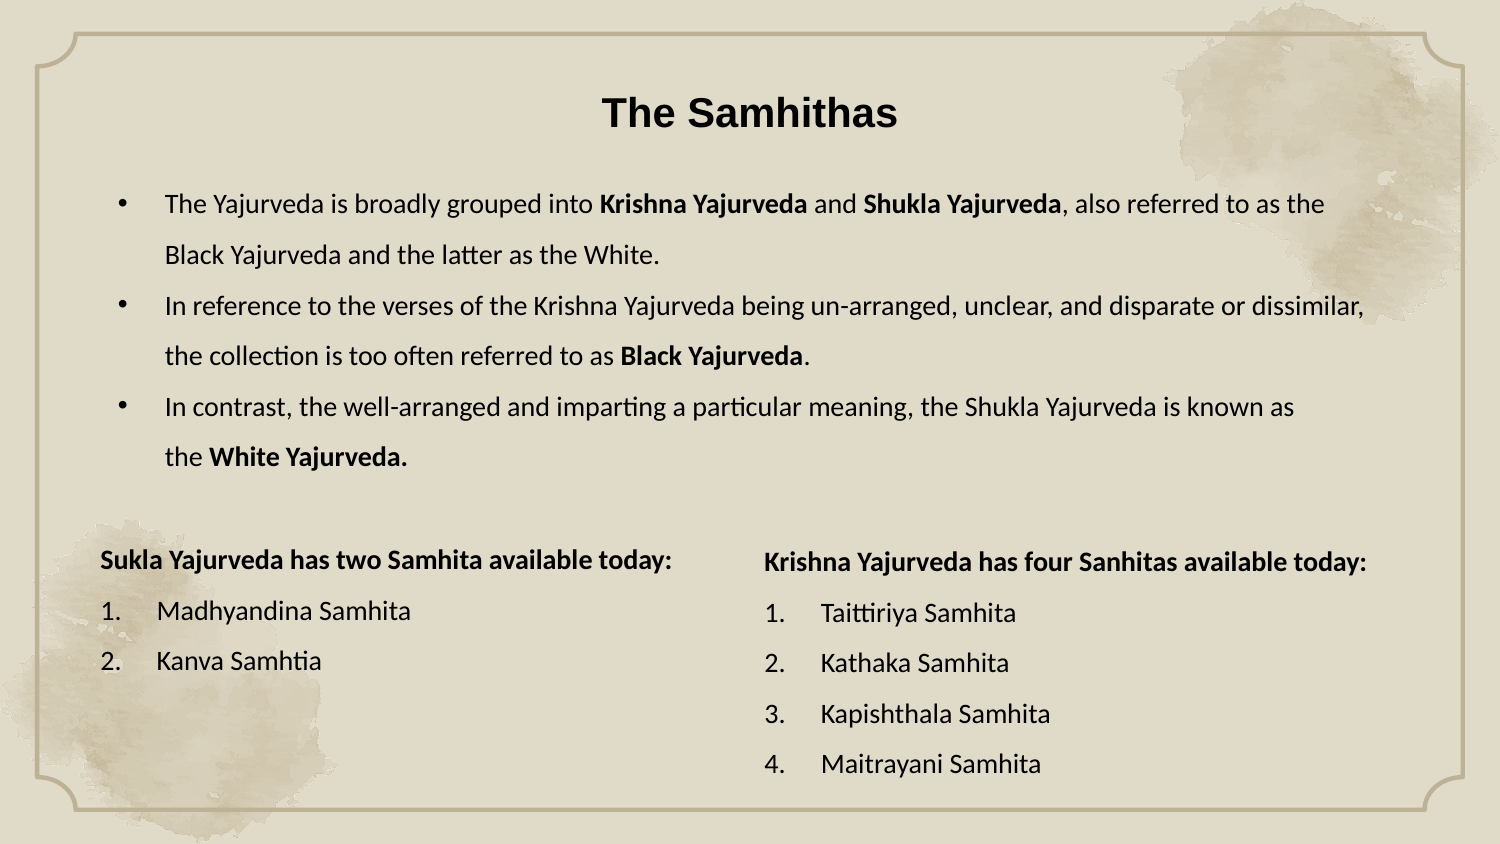

# The Samhithas

The Yajurveda is broadly grouped into Krishna Yajurveda and Shukla Yajurveda, also referred to as the Black Yajurveda and the latter as the White.
In reference to the verses of the Krishna Yajurveda being un-arranged, unclear, and disparate or dissimilar, the collection is too often referred to as Black Yajurveda.
In contrast, the well-arranged and imparting a particular meaning, the Shukla Yajurveda is known as the White Yajurveda.
Sukla Yajurveda has two Samhita available today:
Madhyandina Samhita
Kanva Samhtia
Krishna Yajurveda has four Sanhitas available today:
Taittiriya Samhita
Kathaka Samhita
Kapishthala Samhita
Maitrayani Samhita